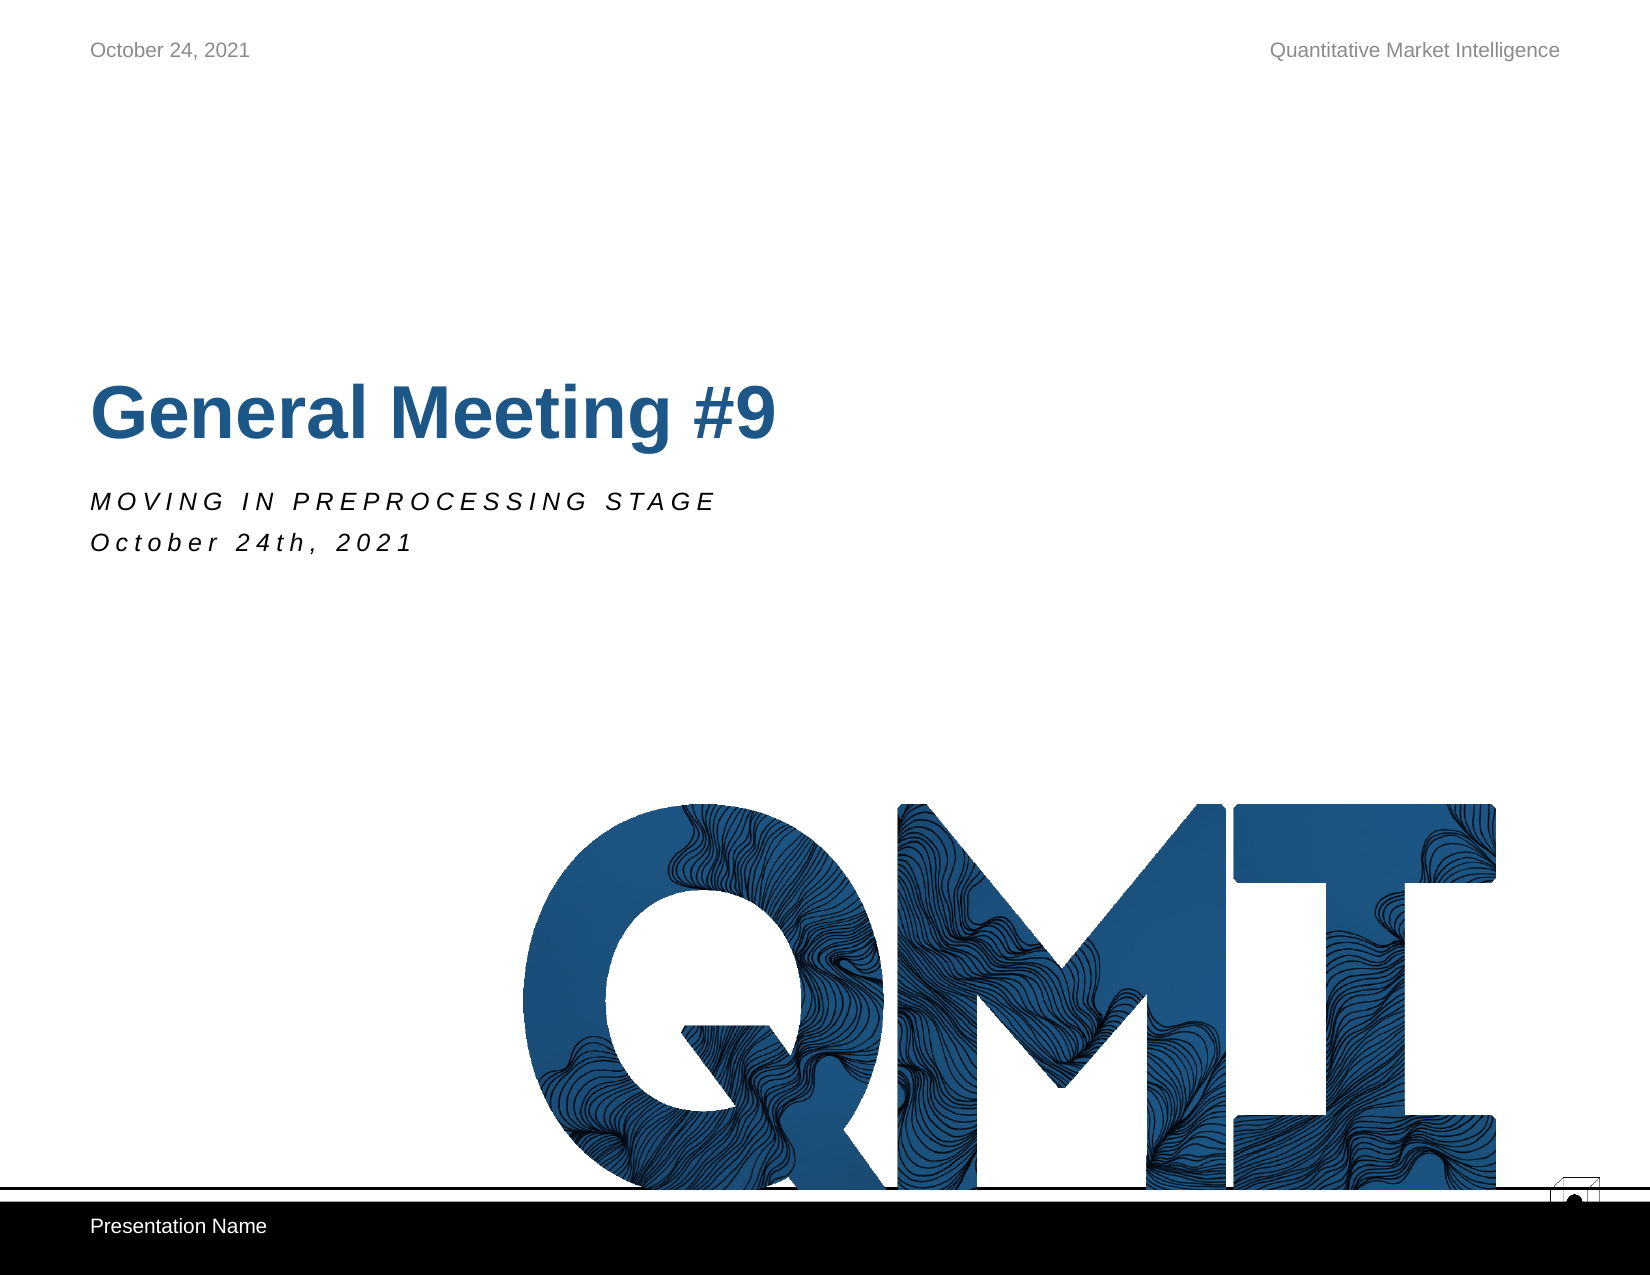

October 24, 2021
# General Meeting #9
MOVING IN PREPROCESSING STAGE
October 24th, 2021